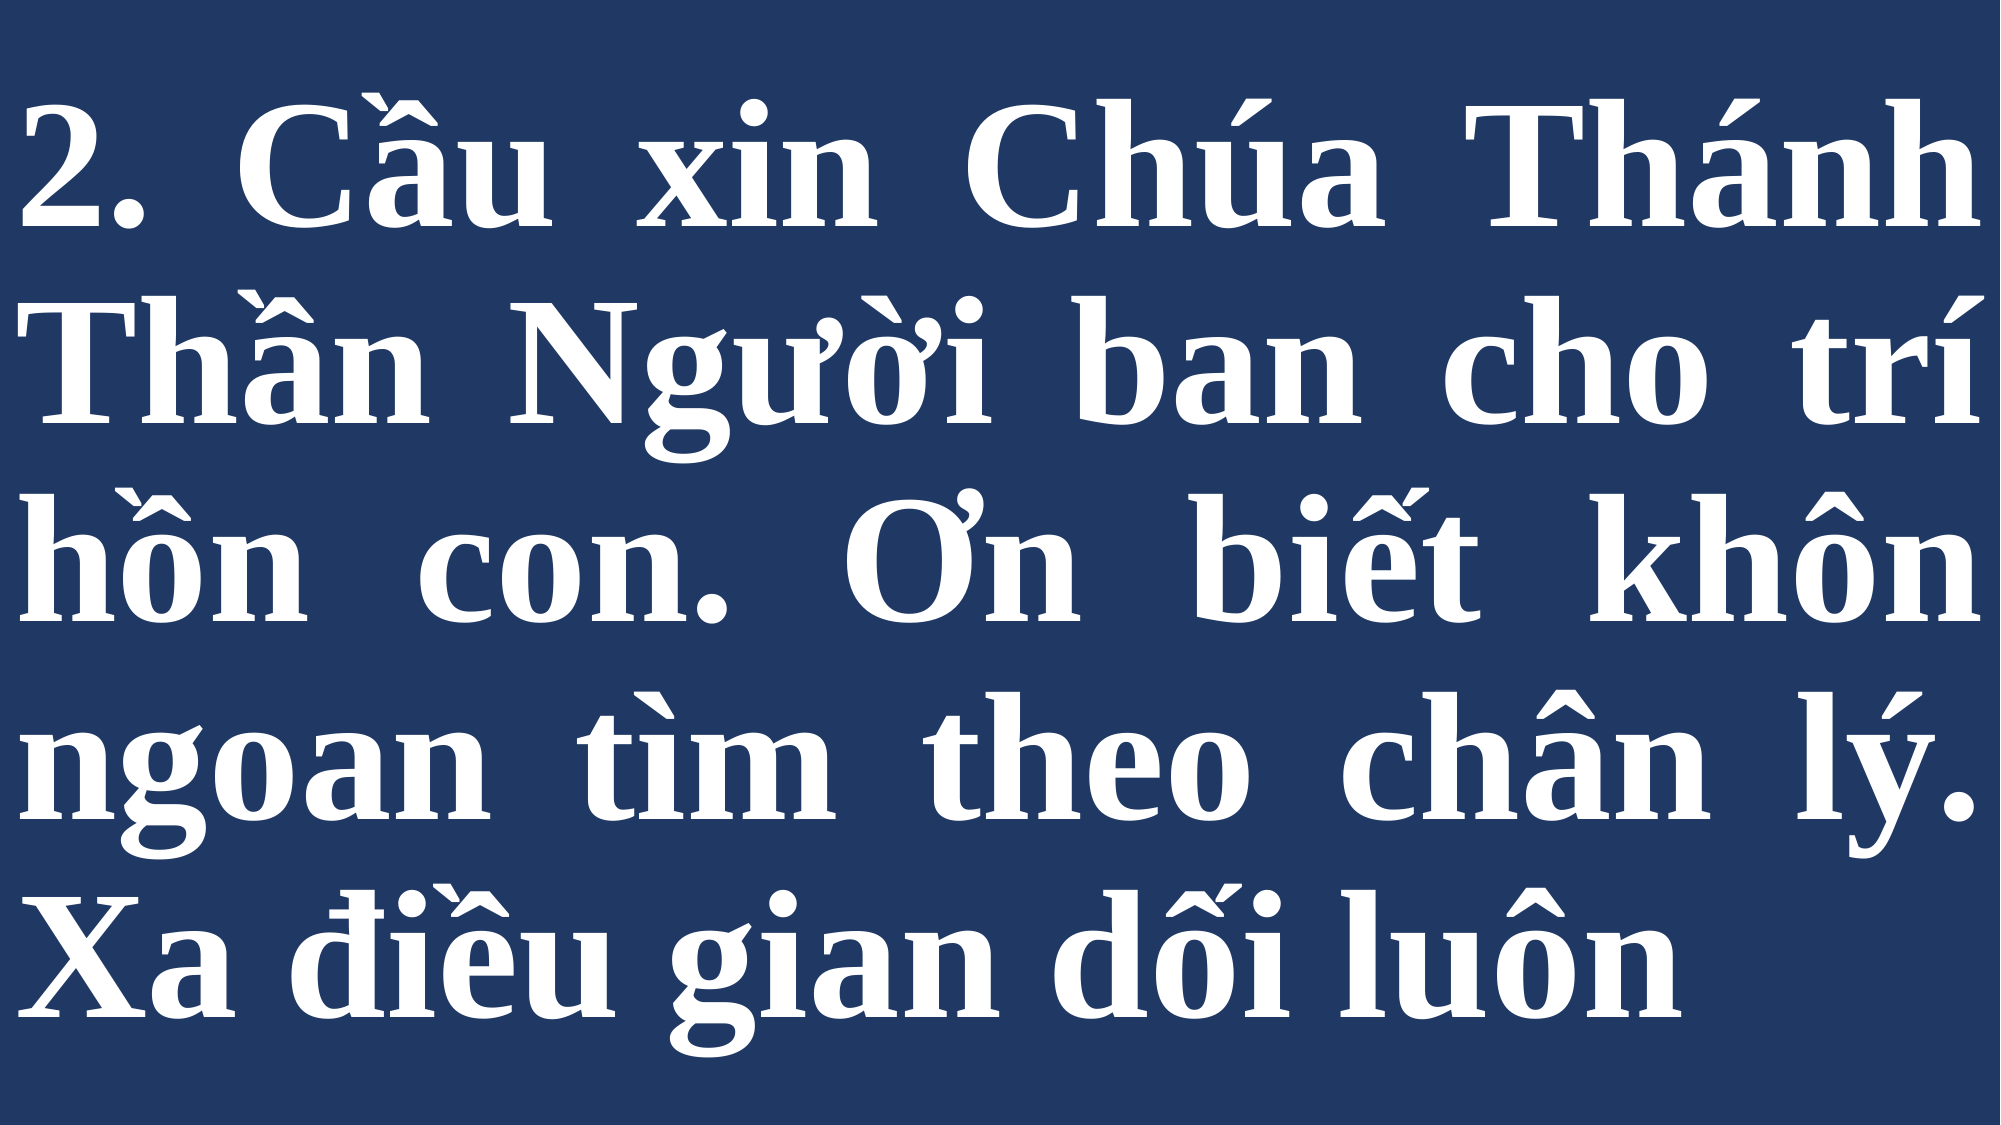

# 2. Cầu xin Chúa Thánh Thần Người ban cho trí hồn con. Ơn biết khôn ngoan tìm theo chân lý. Xa điều gian dối luôn